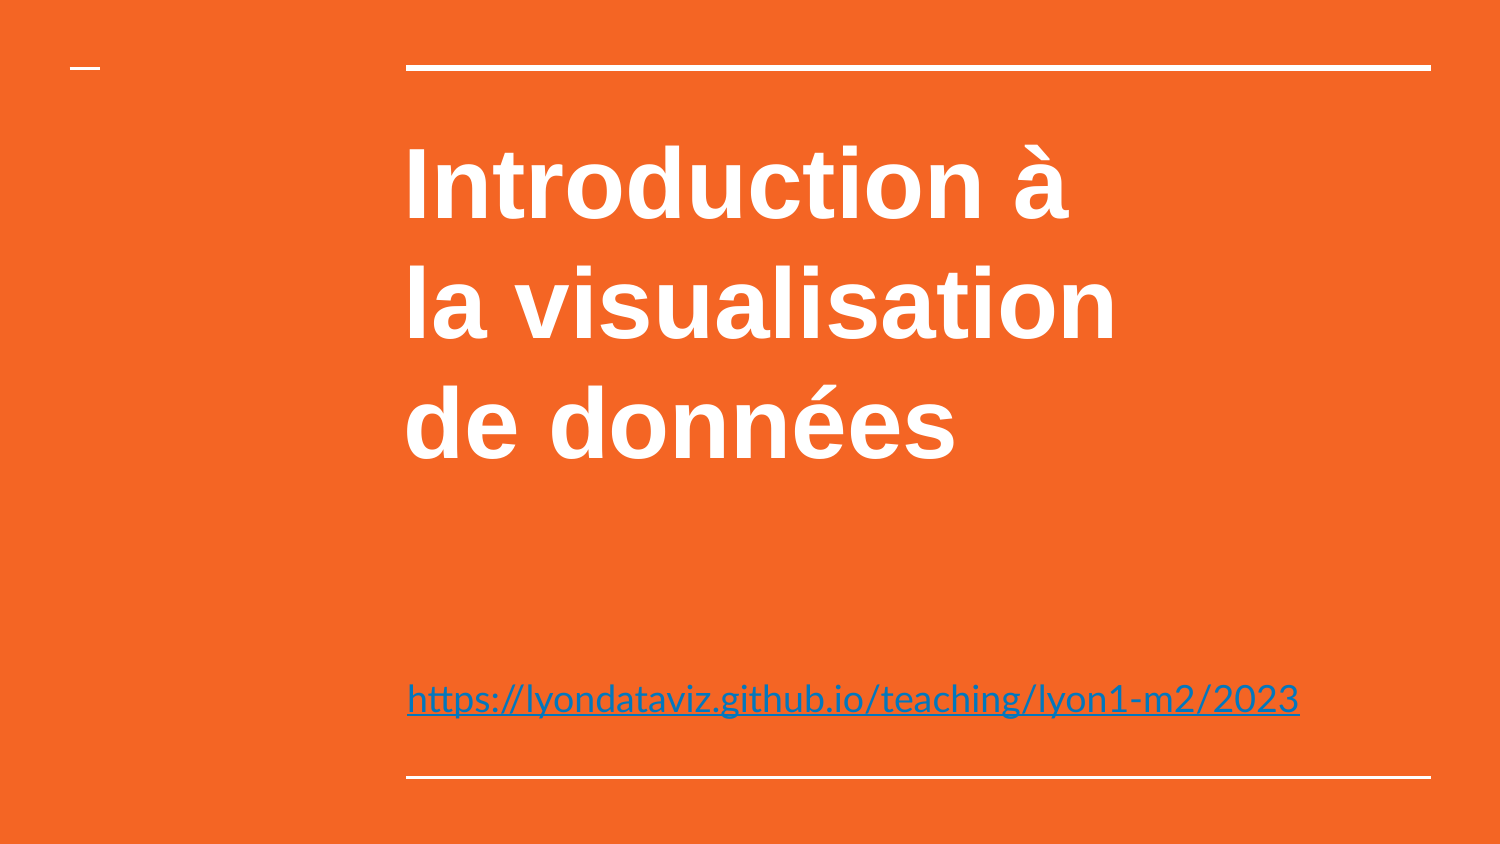

# Introduction à la visualisation de données
https://lyondataviz.github.io/teaching/lyon1-m2/2023